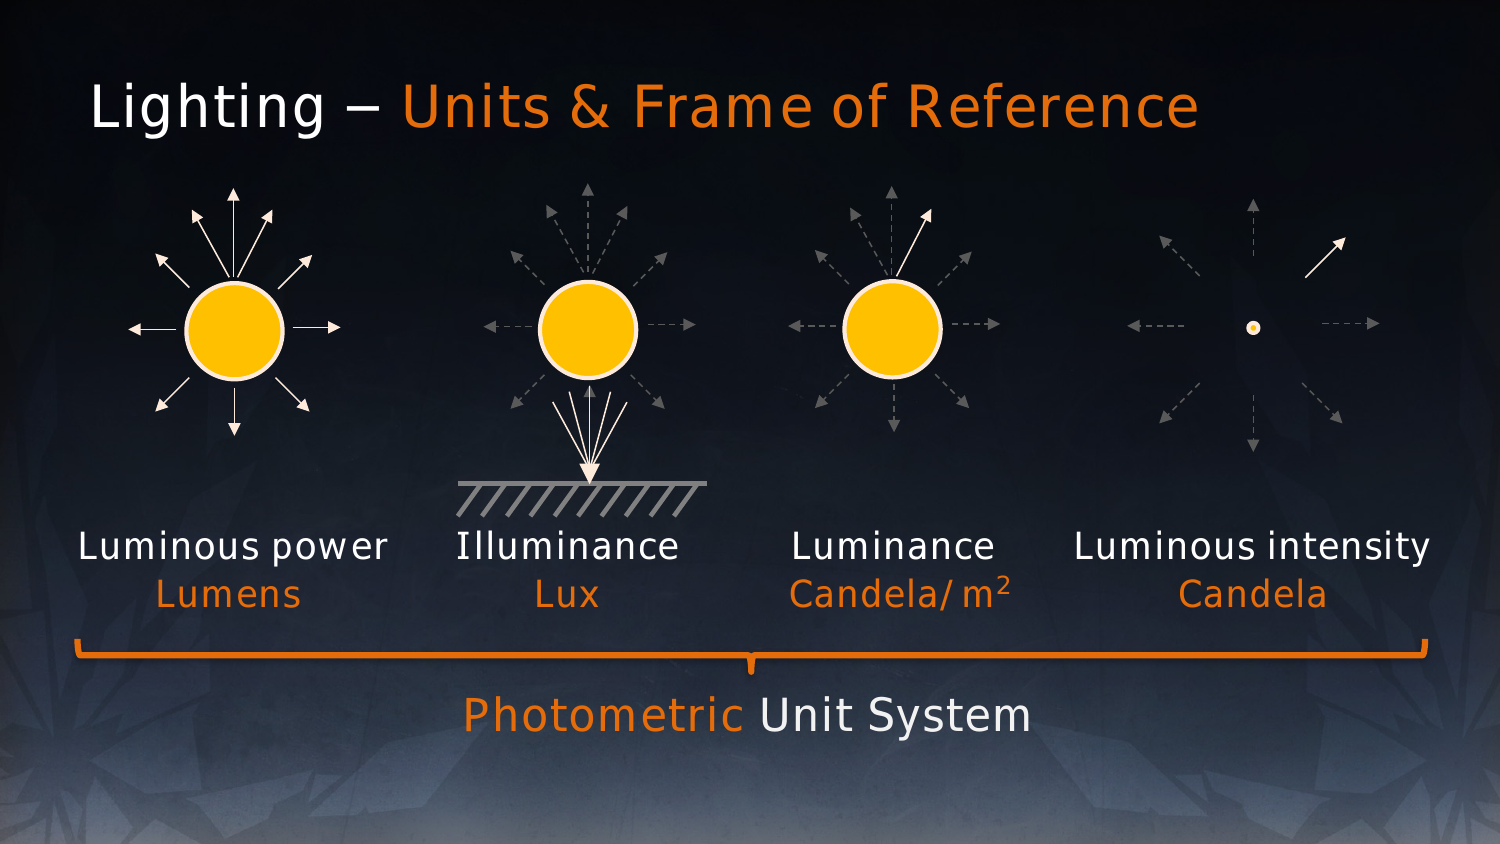

# Lighting – Units & Frame of Reference

Luminous power
Lumens
Illuminance
Lux
Luminance
Candela/m
2
Luminous intensity
Candela
Photometric Unit System